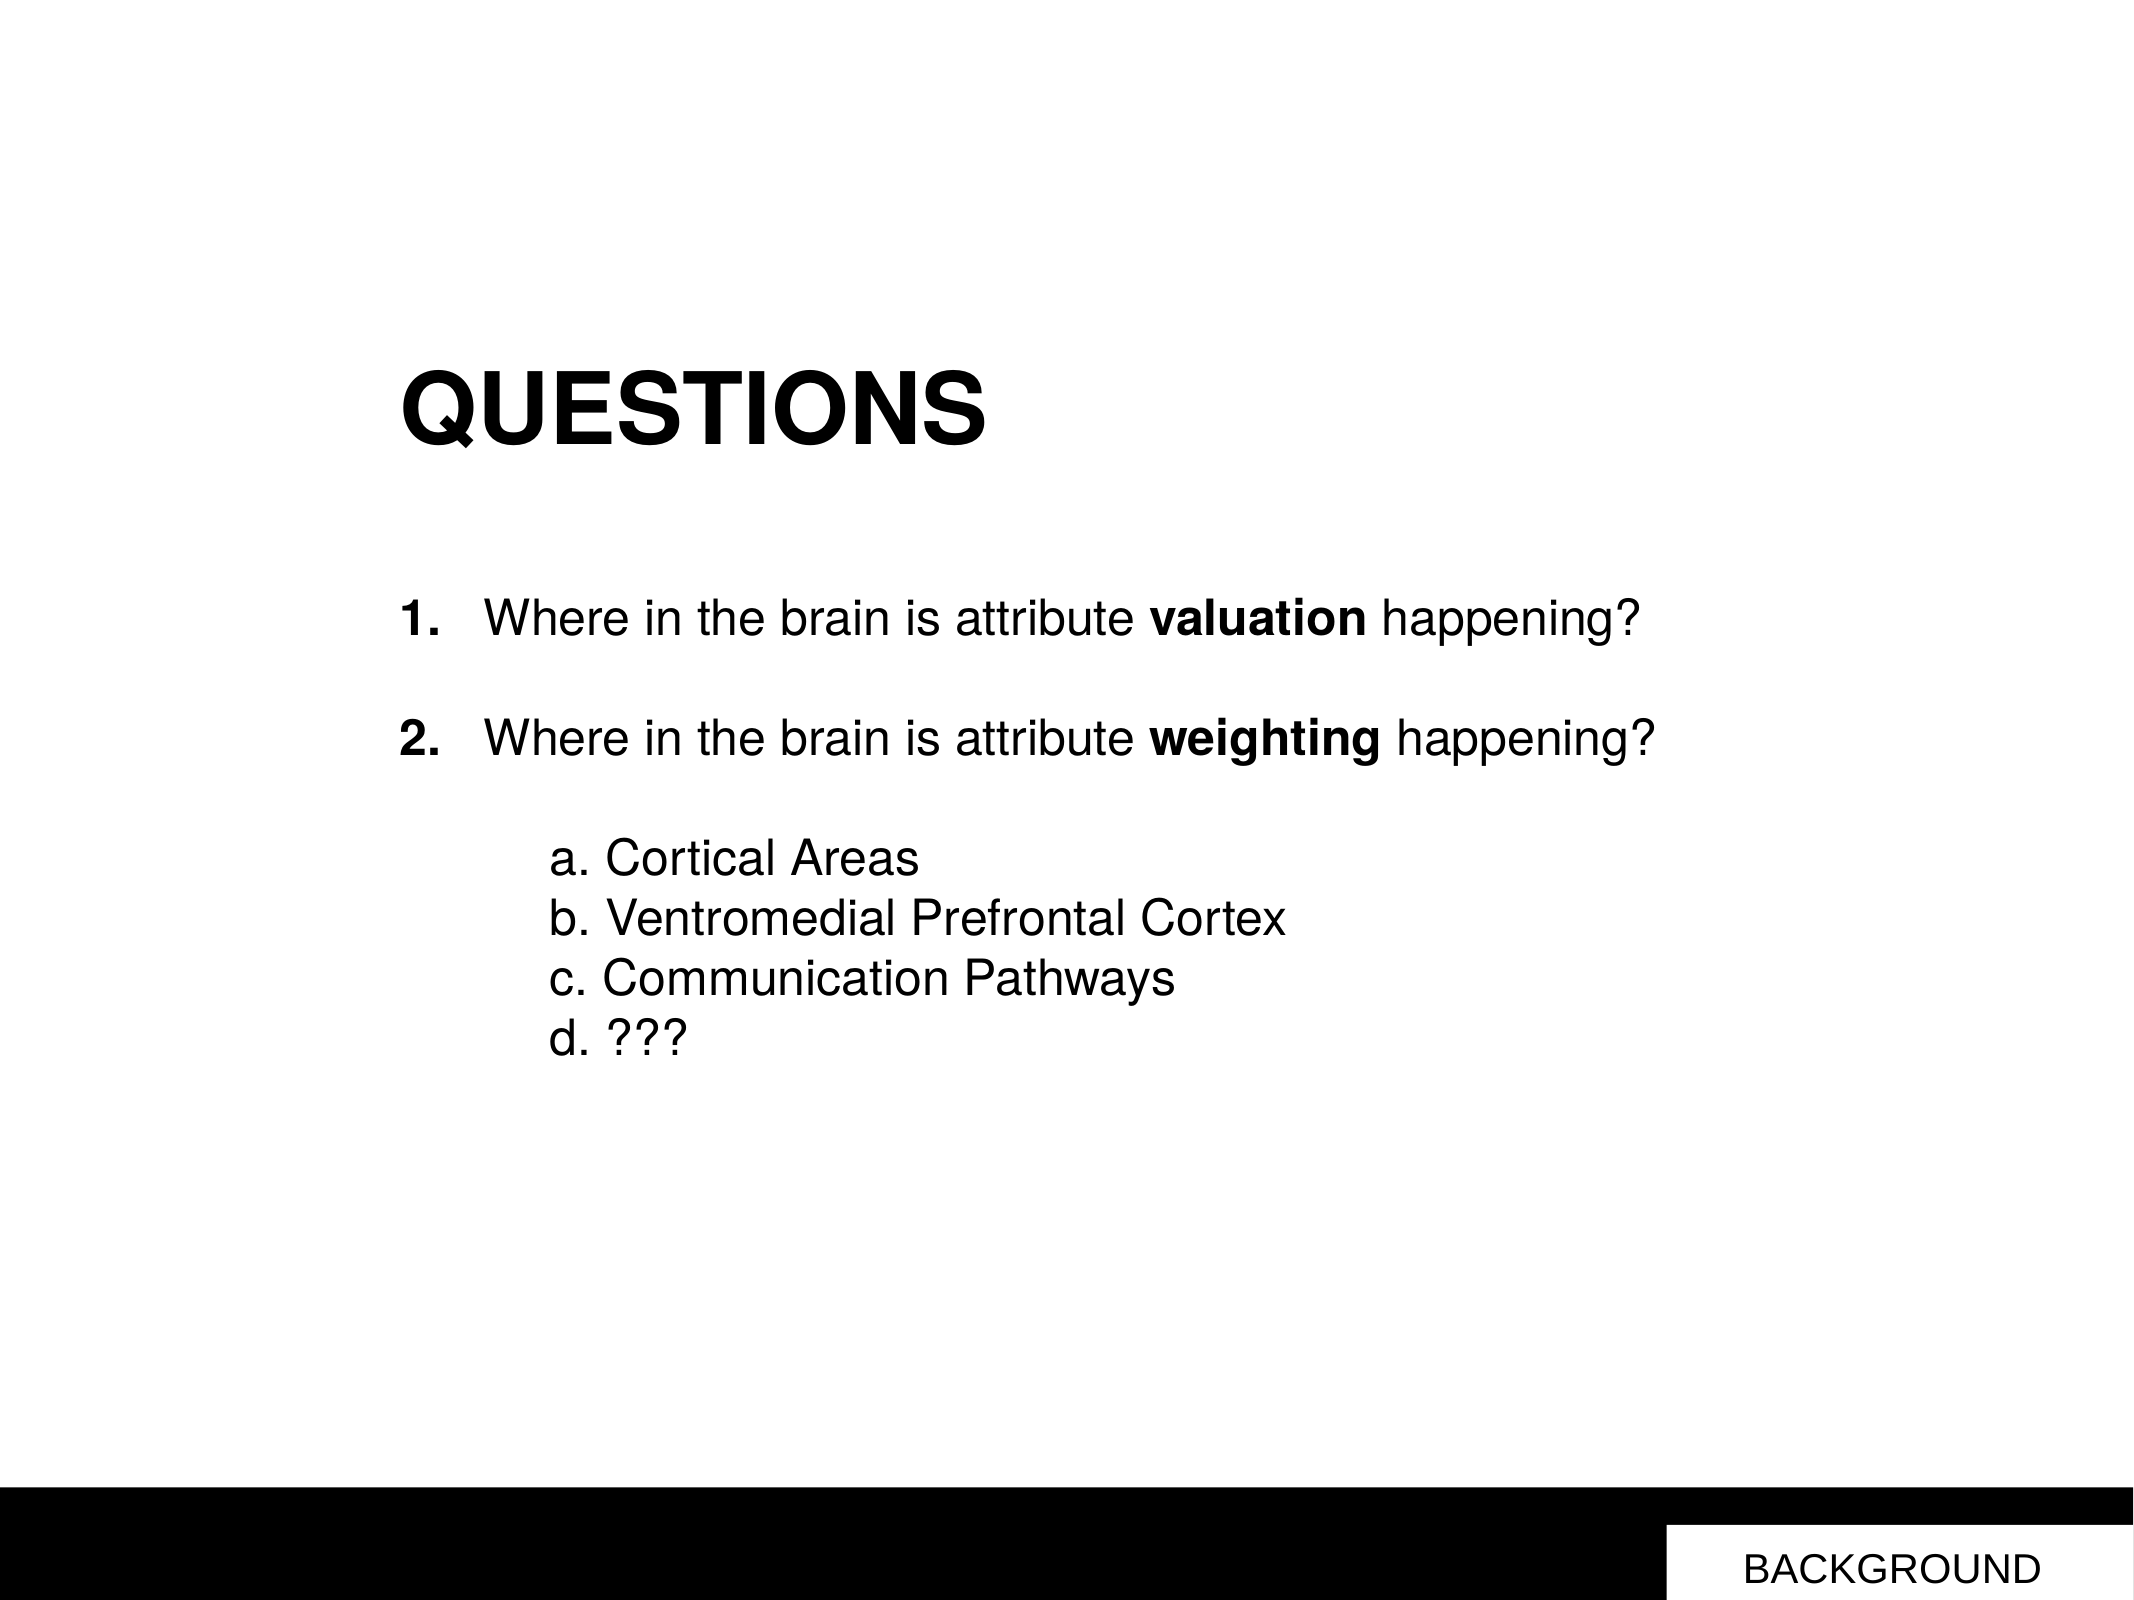

QUESTIONS

1.   Where in the brain is attribute valuation happening?

2.   Where in the brain is attribute weighting happening?

	a. Cortical Areas
	b. Ventromedial Prefrontal Cortex
	c. Communication Pathways
	d. ???

BACKGROUND